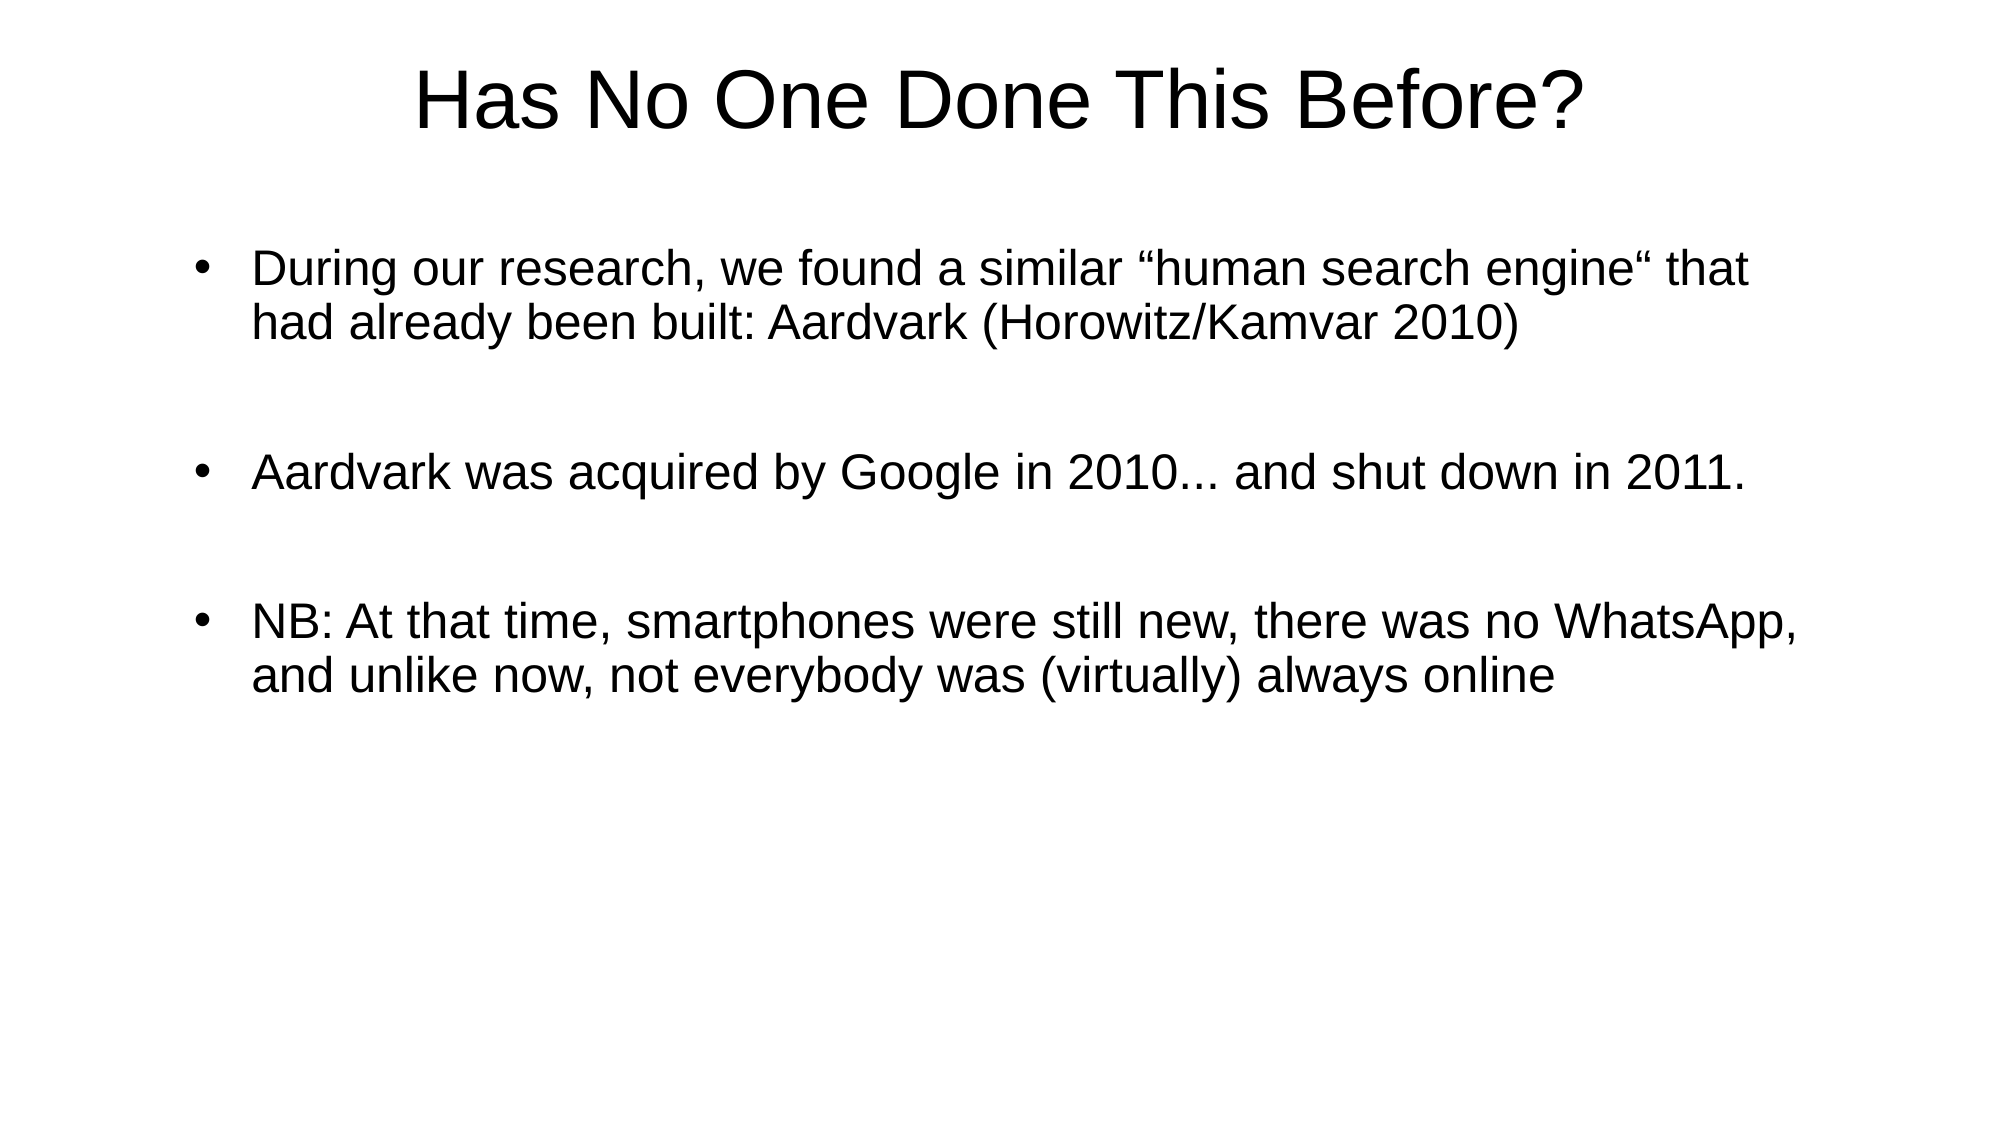

# Has No One Done This Before?
During our research, we found a similar “human search engine“ that had already been built: Aardvark (Horowitz/Kamvar 2010)

Aardvark was acquired by Google in 2010... and shut down in 2011.

NB: At that time, smartphones were still new, there was no WhatsApp, and unlike now, not everybody was (virtually) always online